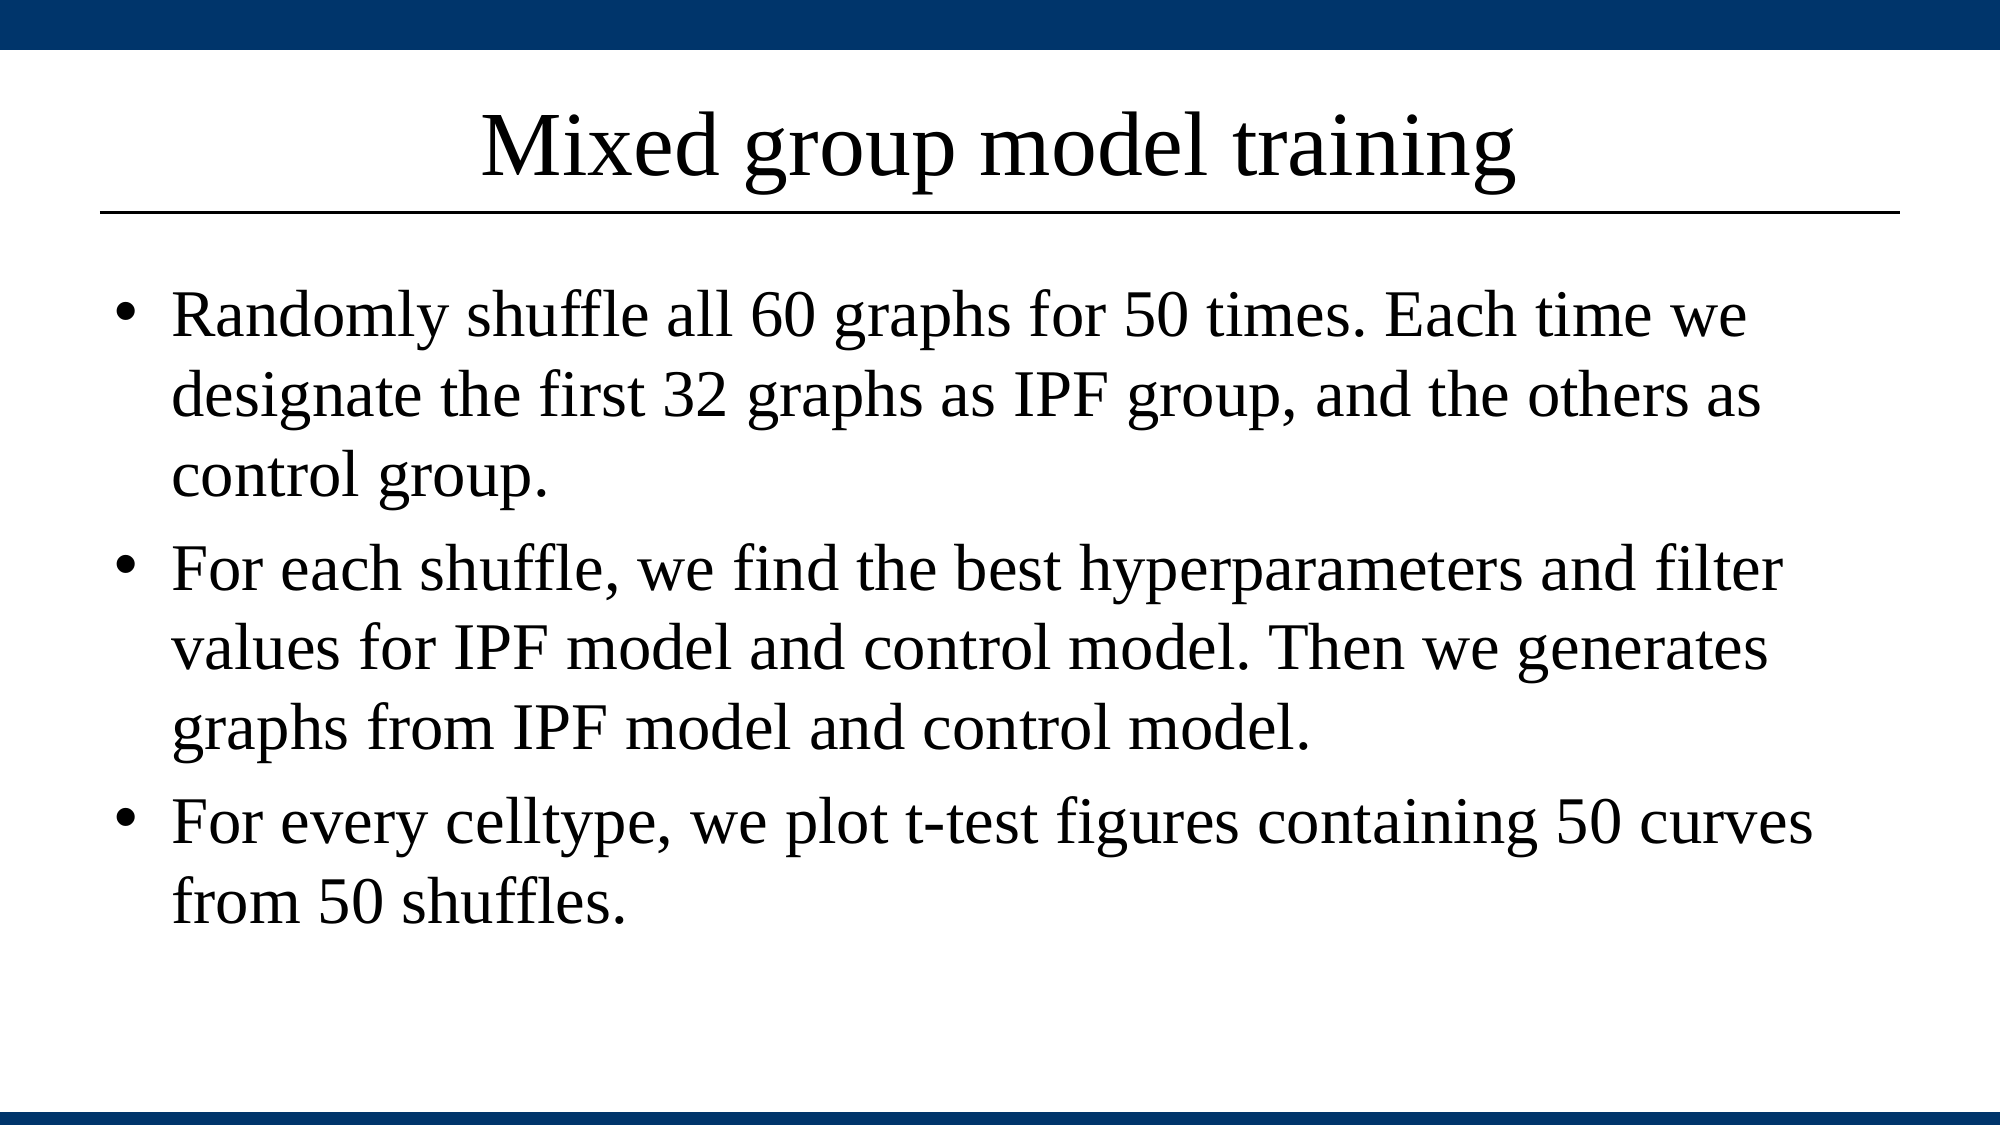

# Mixed group model training
Randomly shuffle all 60 graphs for 50 times. Each time we designate the first 32 graphs as IPF group, and the others as control group.
For each shuffle, we find the best hyperparameters and filter values for IPF model and control model. Then we generates graphs from IPF model and control model.
For every celltype, we plot t-test figures containing 50 curves from 50 shuffles.